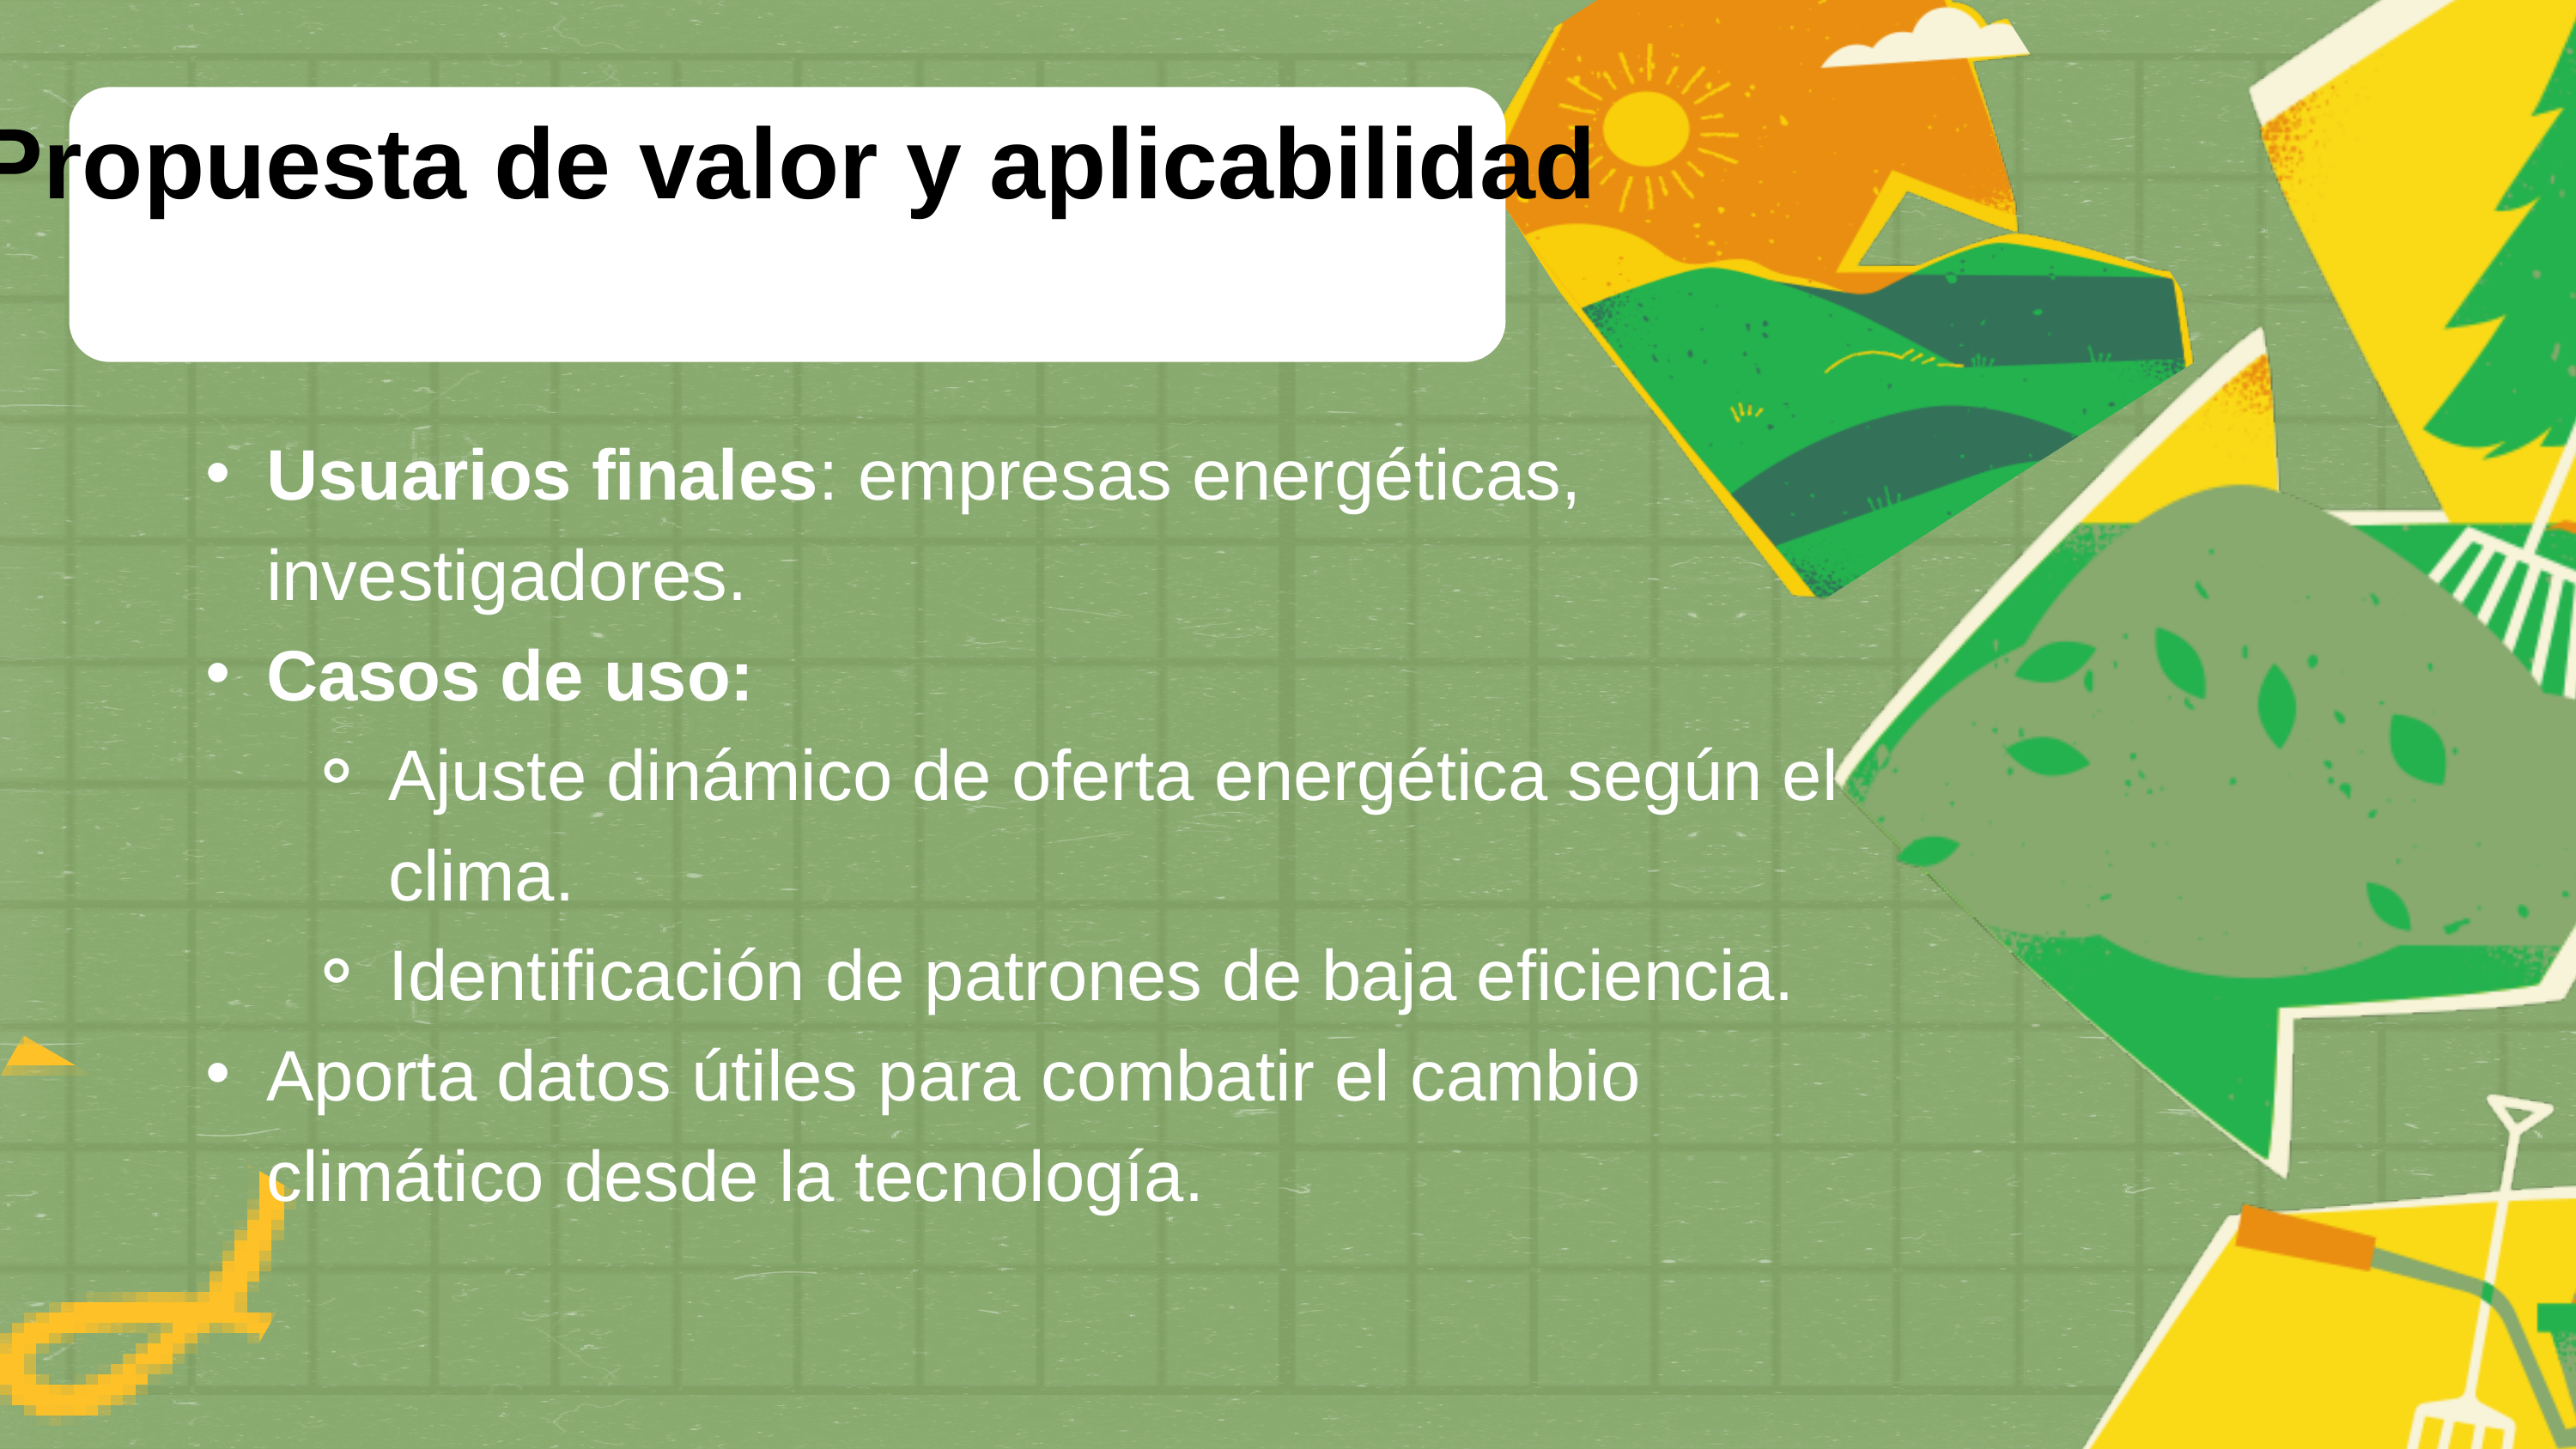

Propuesta de valor y aplicabilidad

Usuarios finales: empresas energéticas, investigadores.
Casos de uso:
Ajuste dinámico de oferta energética según el clima.
Identificación de patrones de baja eficiencia.
Aporta datos útiles para combatir el cambio climático desde la tecnología.